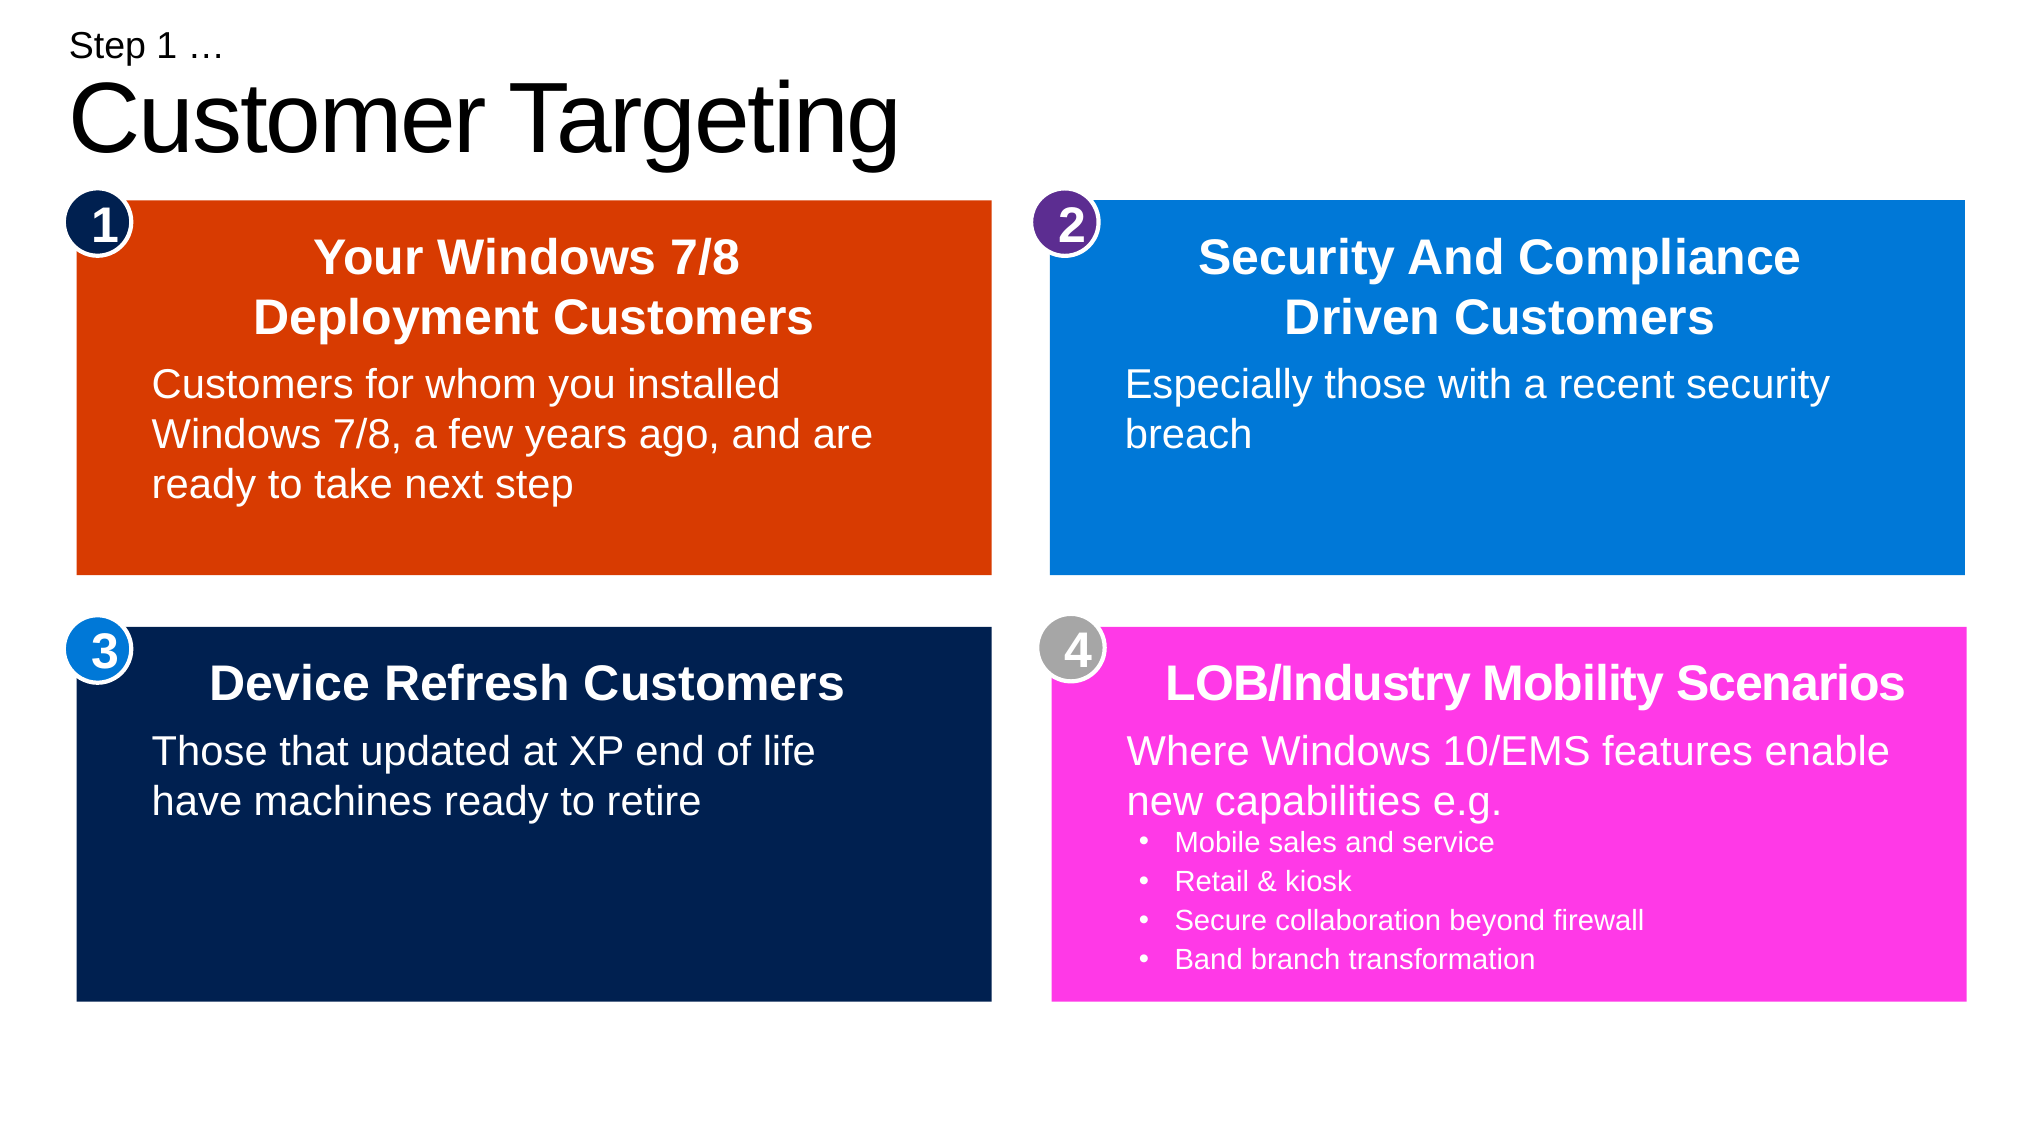

# Step 1 … Customer Targeting
1
2
Security And Compliance
Driven Customers
Especially those with a recent security breach
Your Windows 7/8
Deployment Customers
Customers for whom you installed Windows 7/8, a few years ago, and are ready to take next step
4
3
Device Refresh Customers
Those that updated at XP end of life have machines ready to retire
 LOB/Industry Mobility Scenarios
Where Windows 10/EMS features enable new capabilities e.g.
Mobile sales and service
Retail & kiosk
Secure collaboration beyond firewall
Band branch transformation